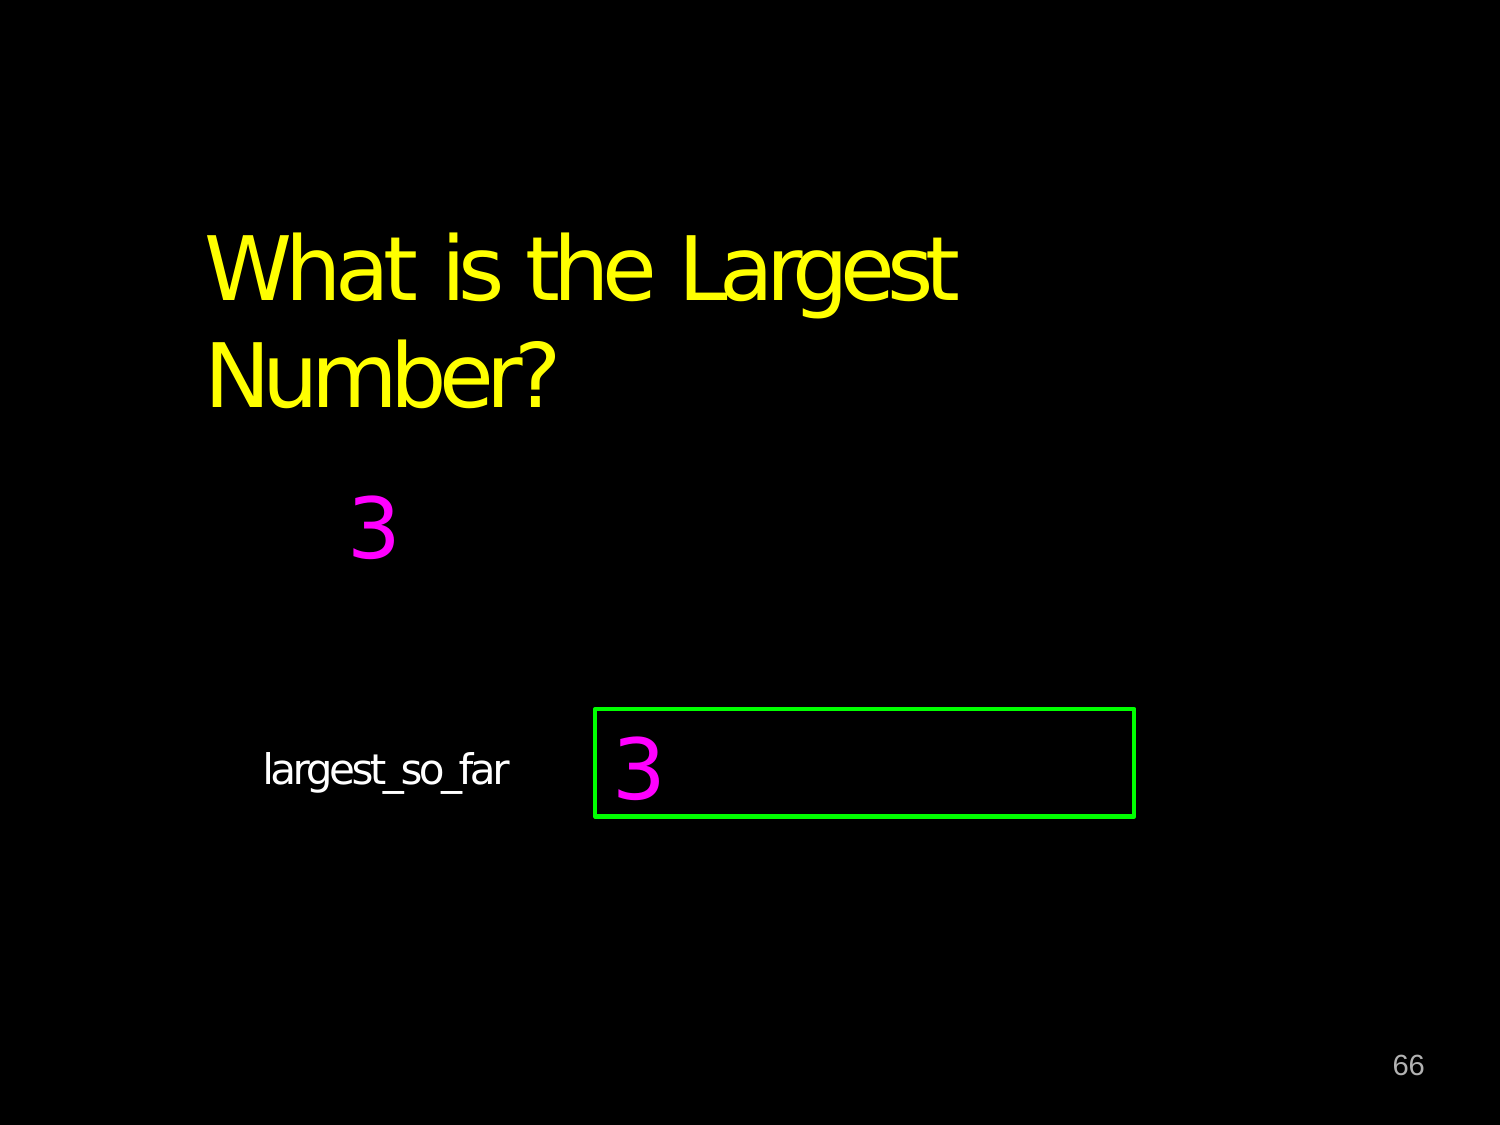

# What is the Largest Number?
3
3
largest_so_far
66